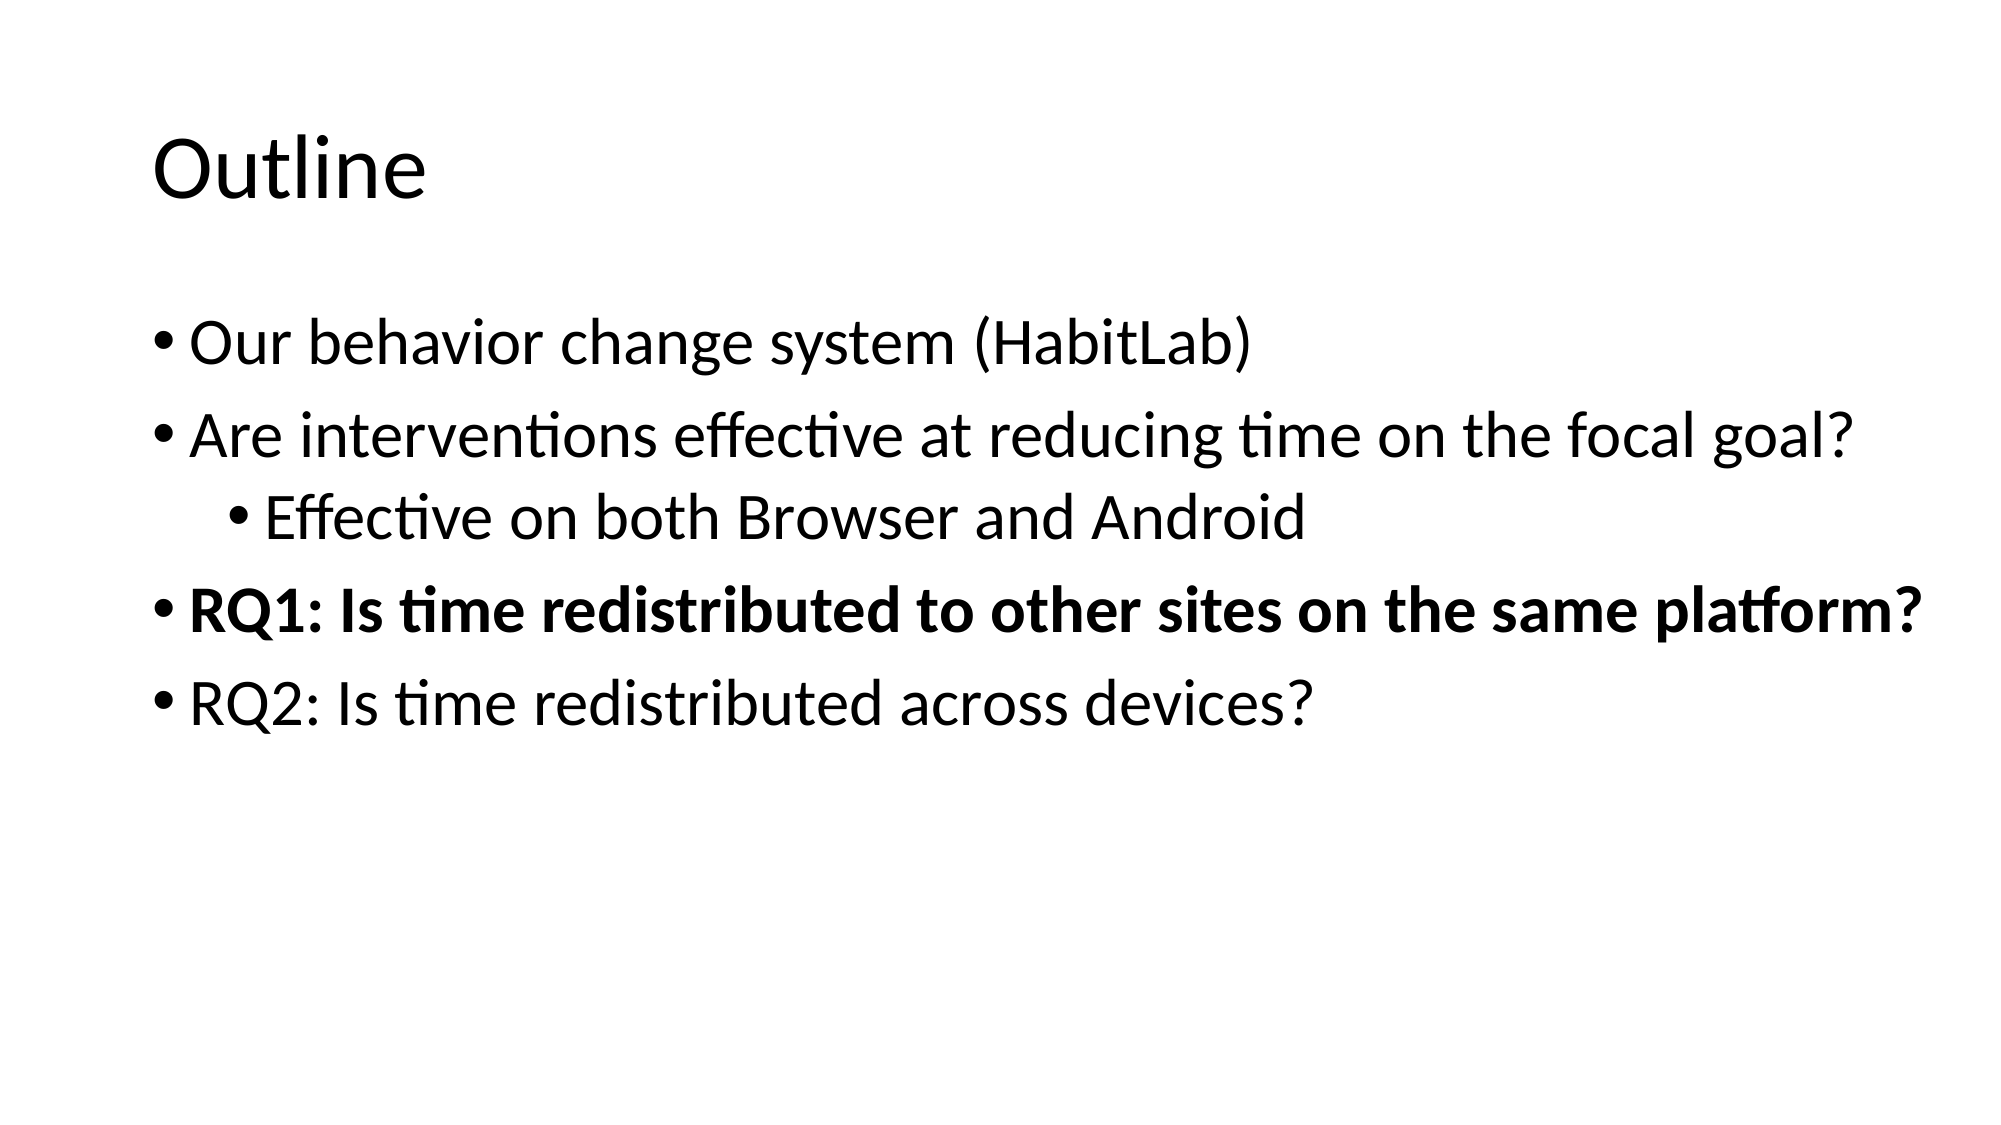

# Outline
Our behavior change system (HabitLab)
Are interventions effective at reducing time on the focal goal?
Effective on both Browser and Android
RQ1: Is time redistributed to other sites on the same platform?
RQ2: Is time redistributed across devices?